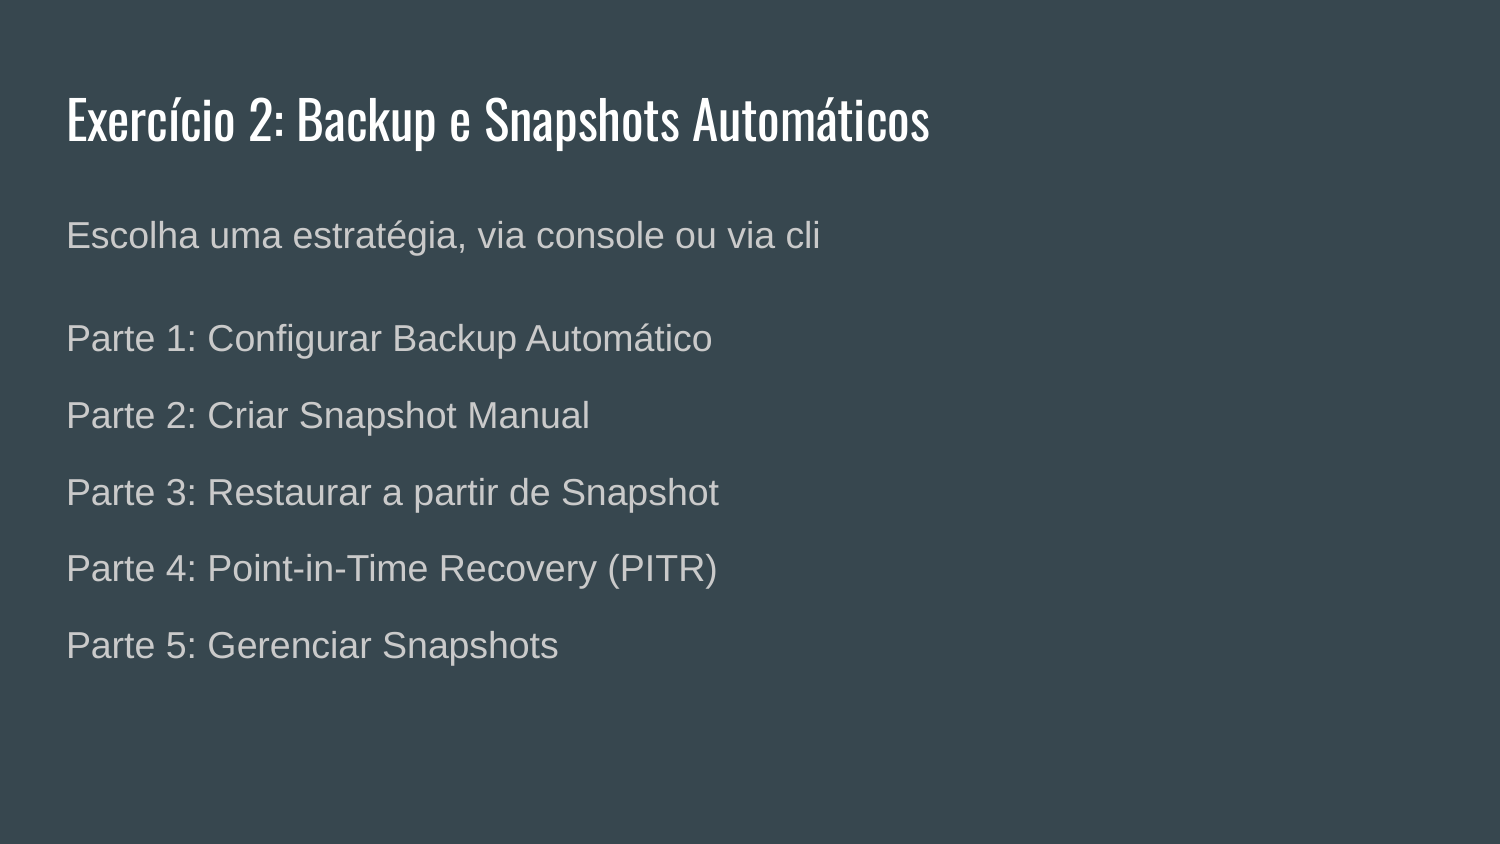

# Exercício 2: Backup e Snapshots Automáticos
Escolha uma estratégia, via console ou via cli
Parte 1: Configurar Backup Automático
Parte 2: Criar Snapshot Manual
Parte 3: Restaurar a partir de Snapshot
Parte 4: Point-in-Time Recovery (PITR)
Parte 5: Gerenciar Snapshots